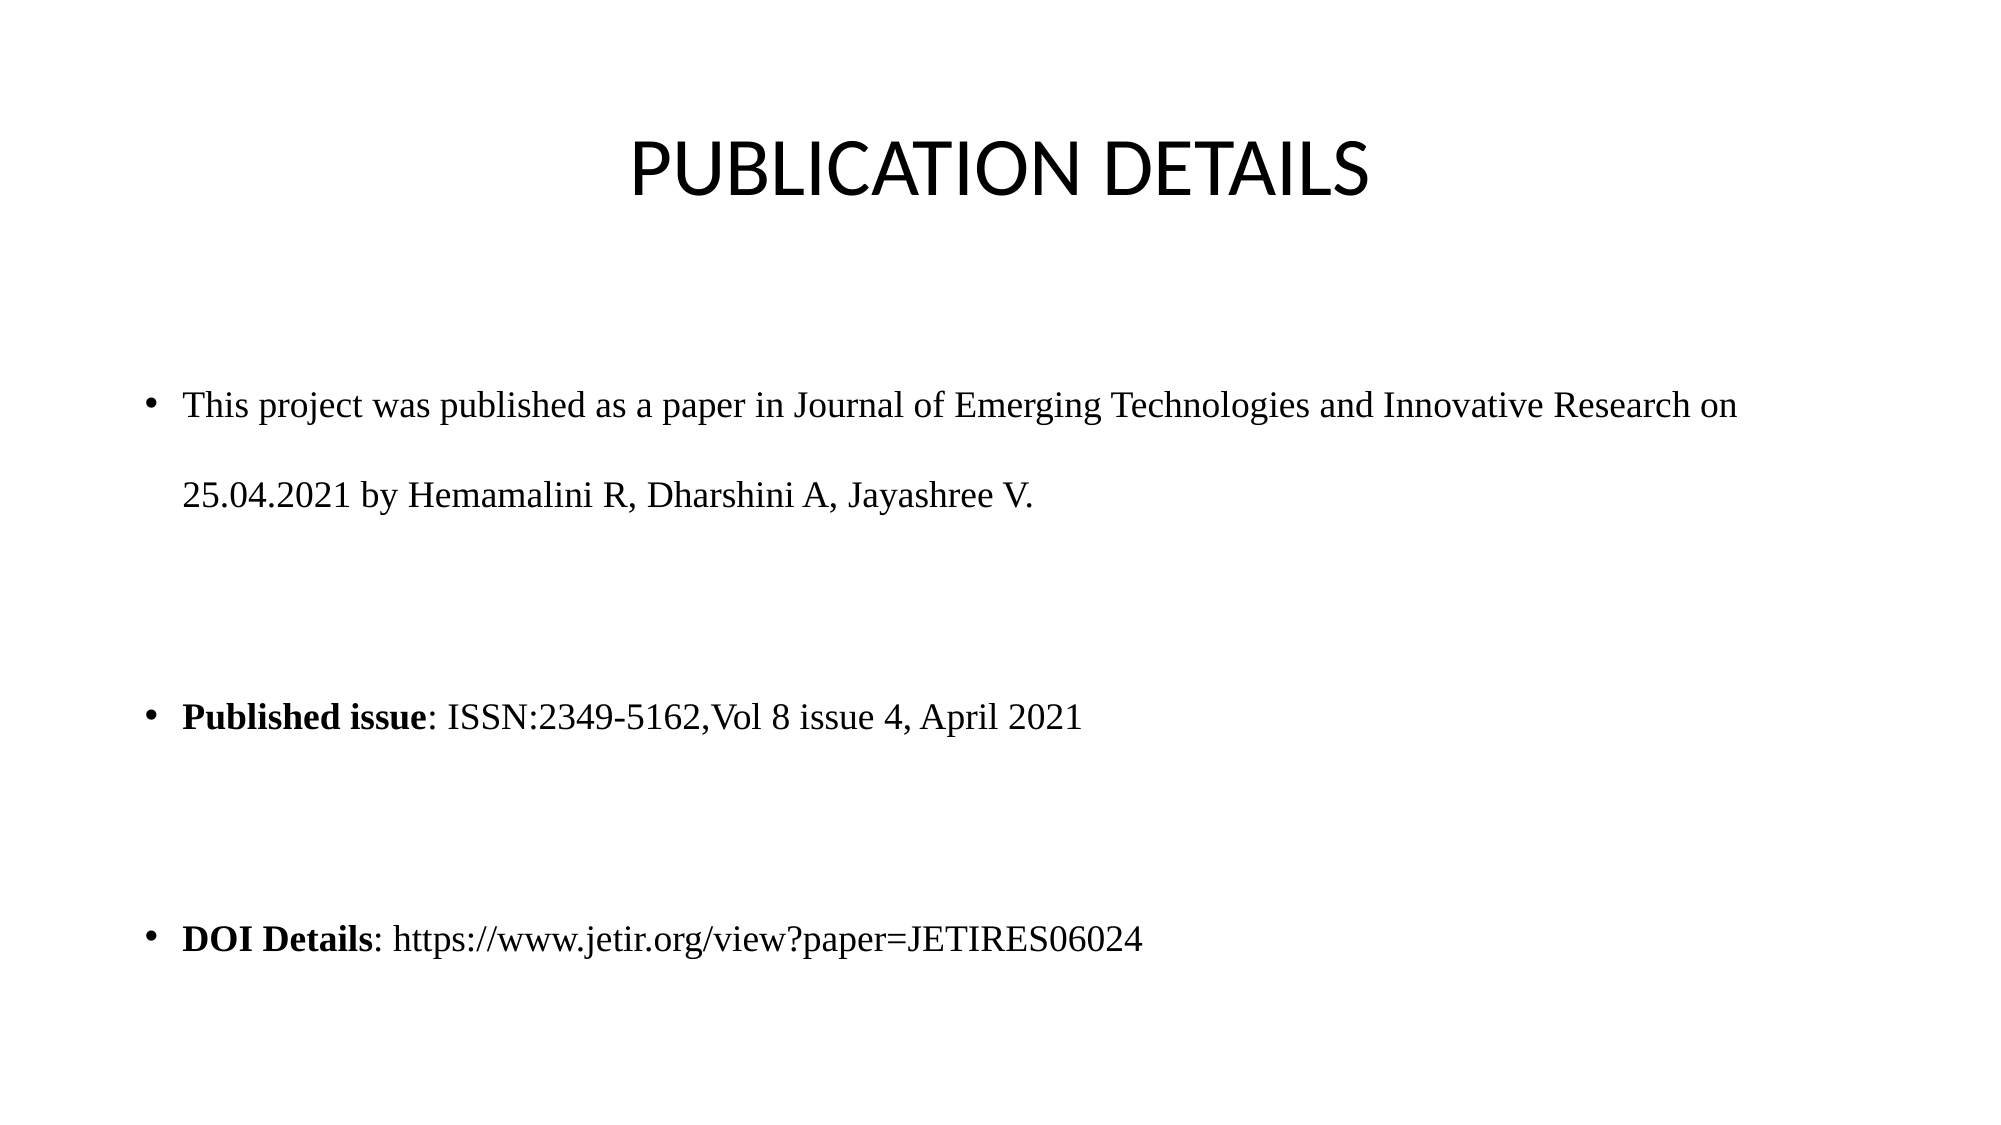

# PUBLICATION DETAILS
This project was published as a paper in Journal of Emerging Technologies and Innovative Research on 25.04.2021 by Hemamalini R, Dharshini A, Jayashree V.

Published issue: ISSN:2349-5162,Vol 8 issue 4, April 2021

DOI Details: https://www.jetir.org/view?paper=JETIRES06024